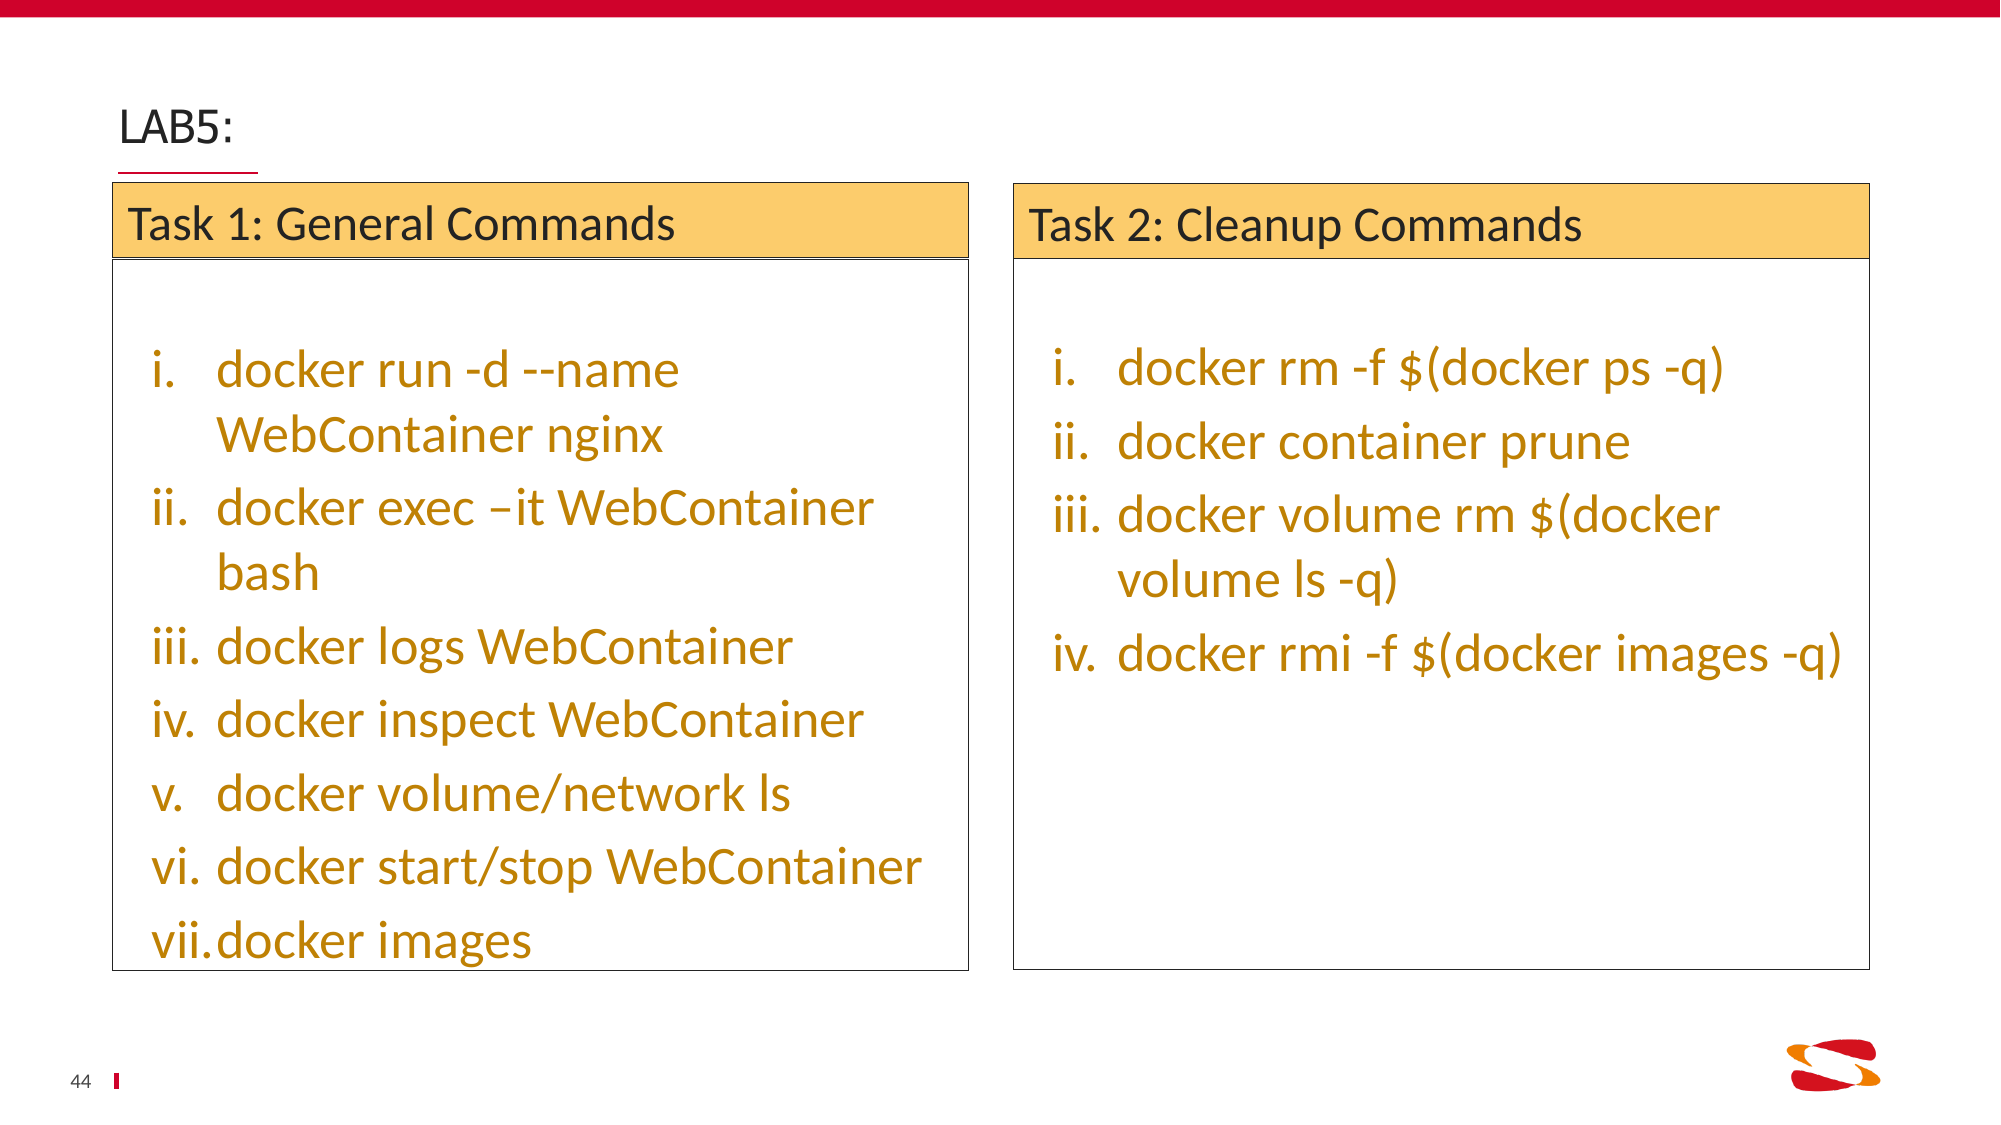

# Lab5:
Task 1: General Commands
Task 2: Cleanup Commands

docker rm -f $(docker ps -q)
docker container prune
docker volume rm $(docker volume ls -q)
docker rmi -f $(docker images -q)

docker run -d --name WebContainer nginx
docker exec –it WebContainer bash
docker logs WebContainer
docker inspect WebContainer
docker volume/network ls
docker start/stop WebContainer
docker images

44